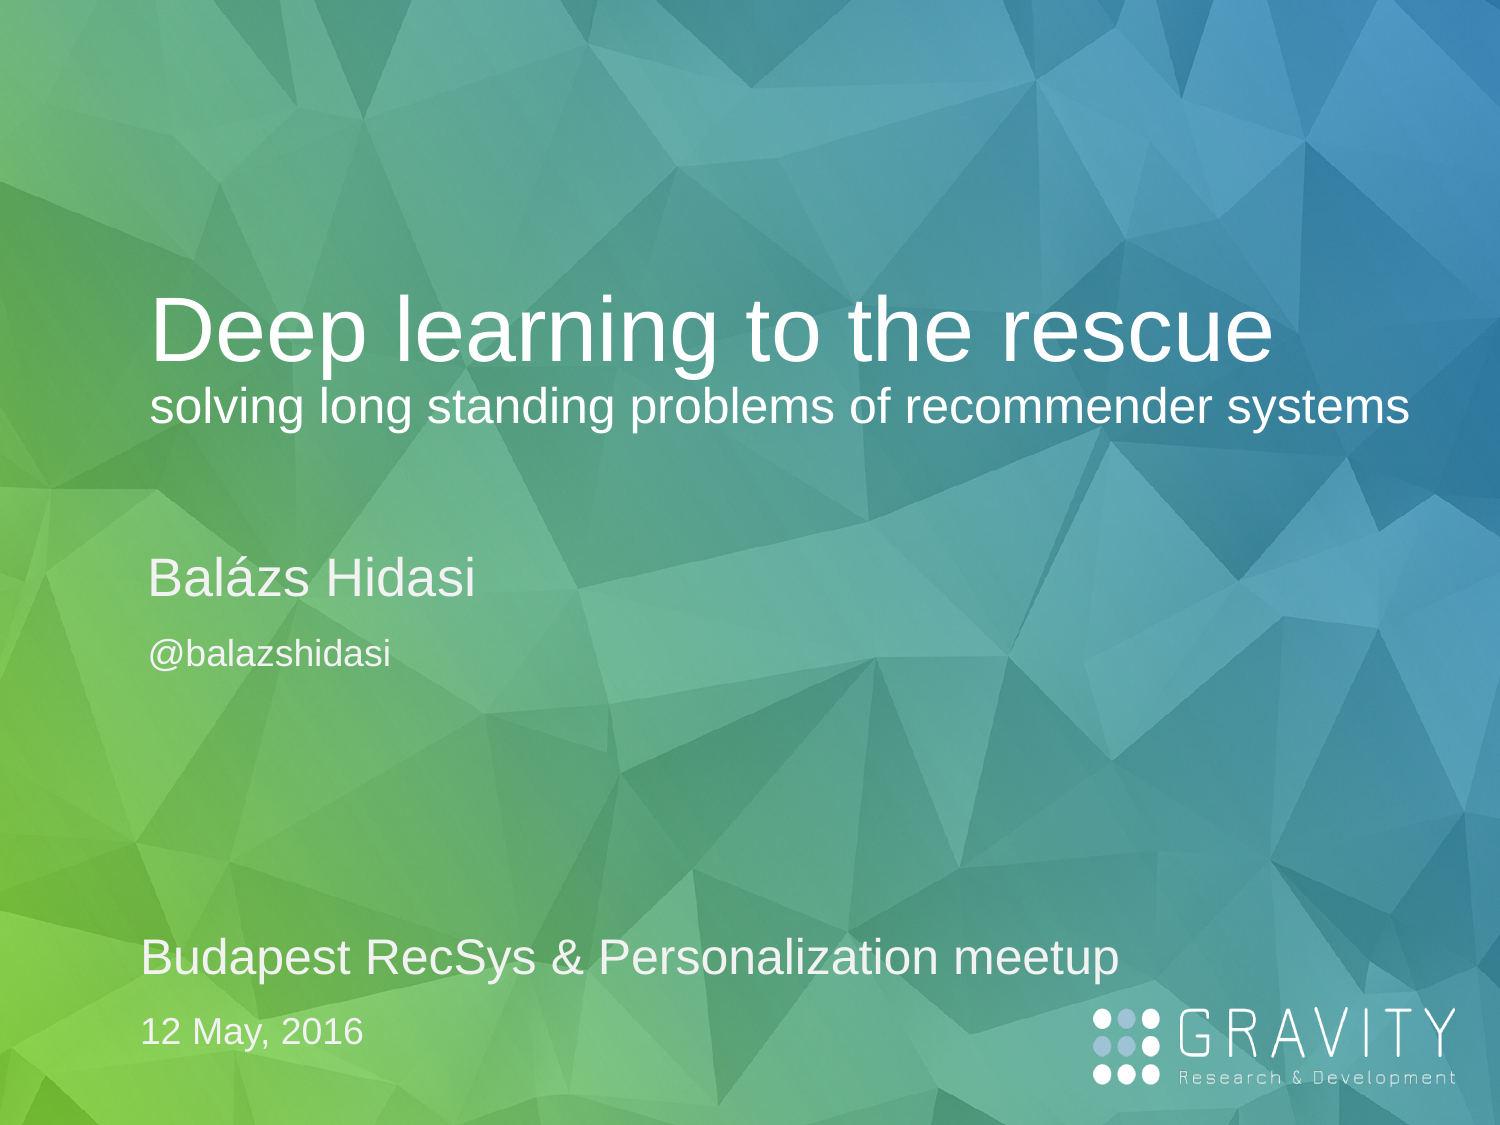

# Deep learning to the rescue solving long standing problems of recommender systems
Balázs Hidasi
@balazshidasi
Budapest RecSys & Personalization meetup
12 May, 2016